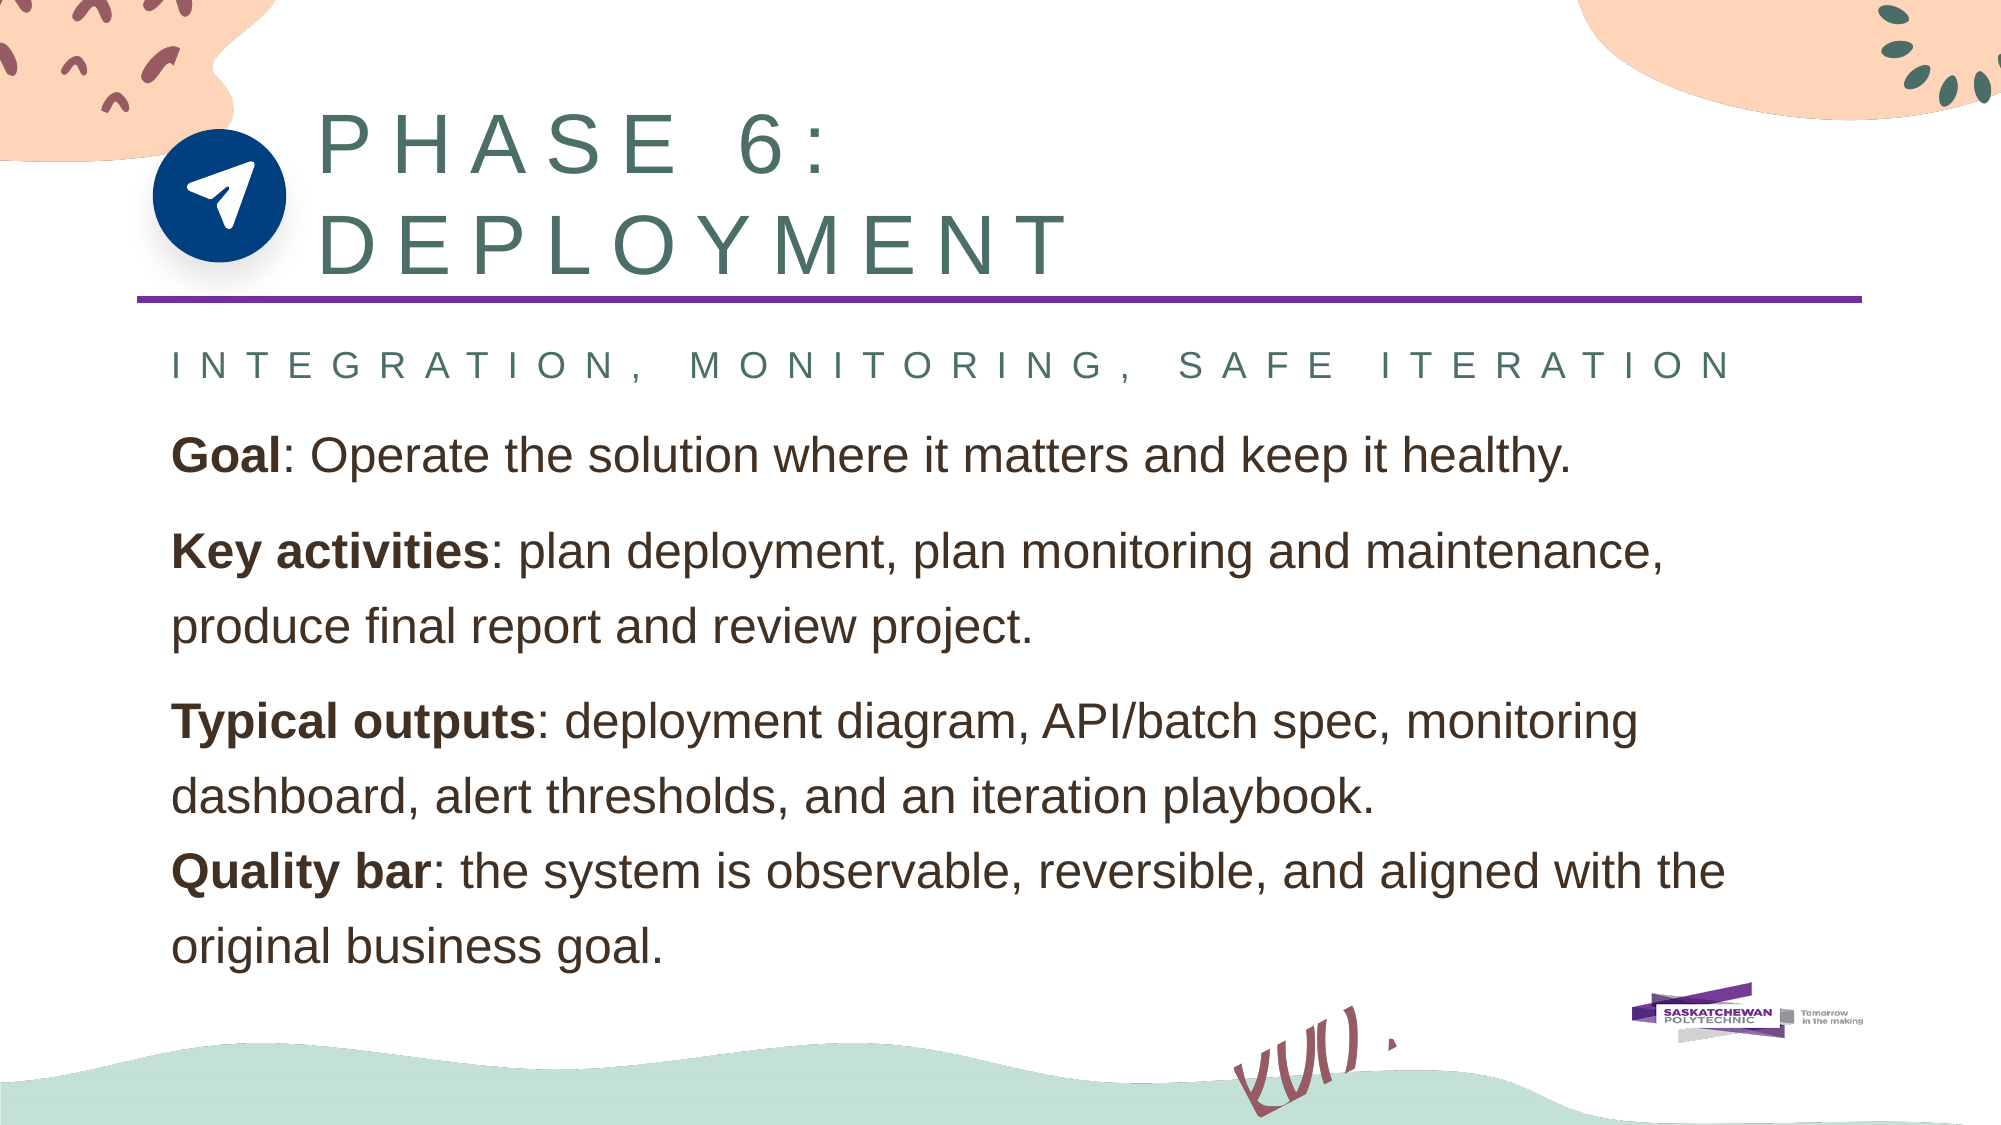

# PHASE 6: DEPLOYMENT

INTEGRATION, MONITORING, SAFE ITERATION
Goal: Operate the solution where it matters and keep it healthy.
Key activities: plan deployment, plan monitoring and maintenance, produce final report and review project.
Typical outputs: deployment diagram, API/batch spec, monitoring dashboard, alert thresholds, and an iteration playbook.
Quality bar: the system is observable, reversible, and aligned with the original business goal.